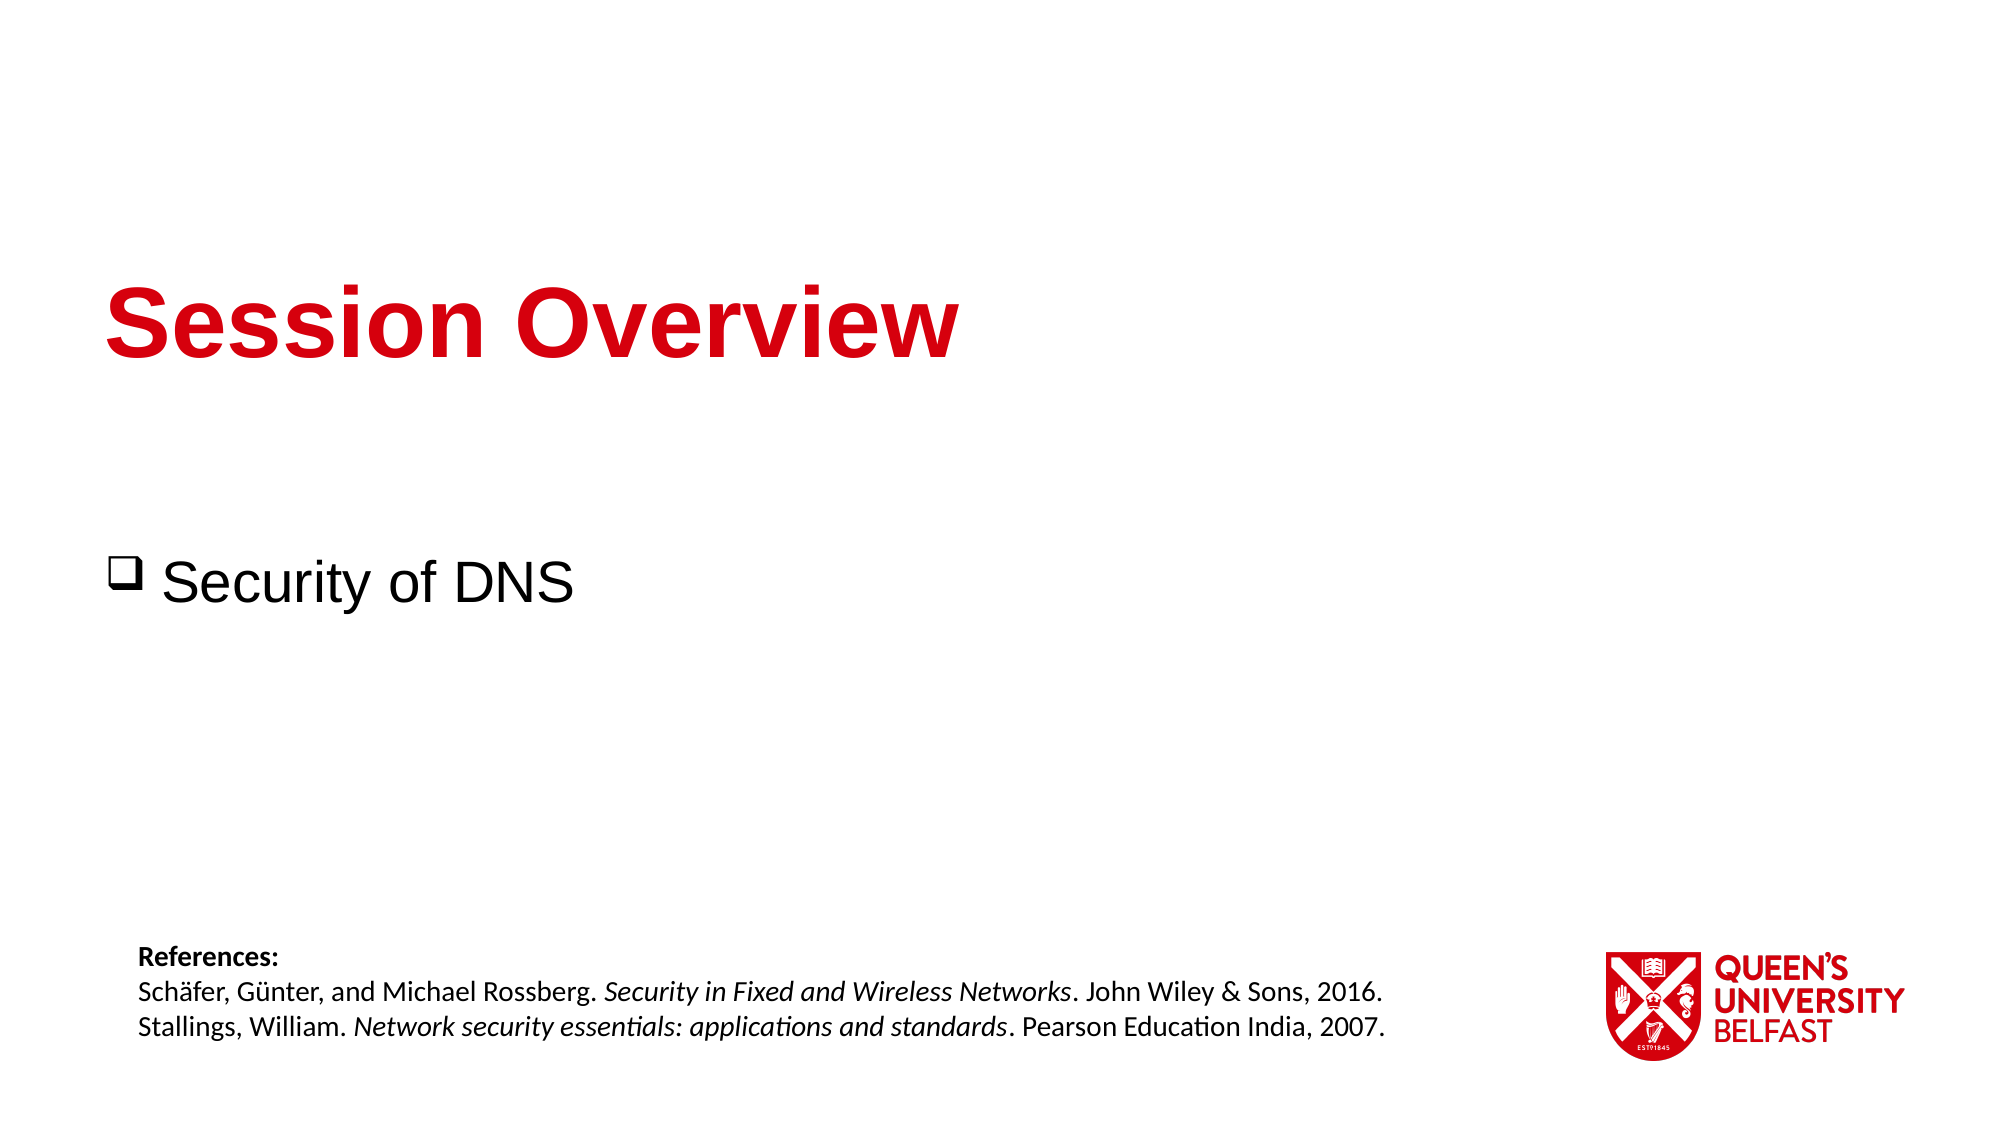

Session Overview
Security of DNS
References:
Schäfer, Günter, and Michael Rossberg. Security in Fixed and Wireless Networks. John Wiley & Sons, 2016.
Stallings, William. Network security essentials: applications and standards. Pearson Education India, 2007.